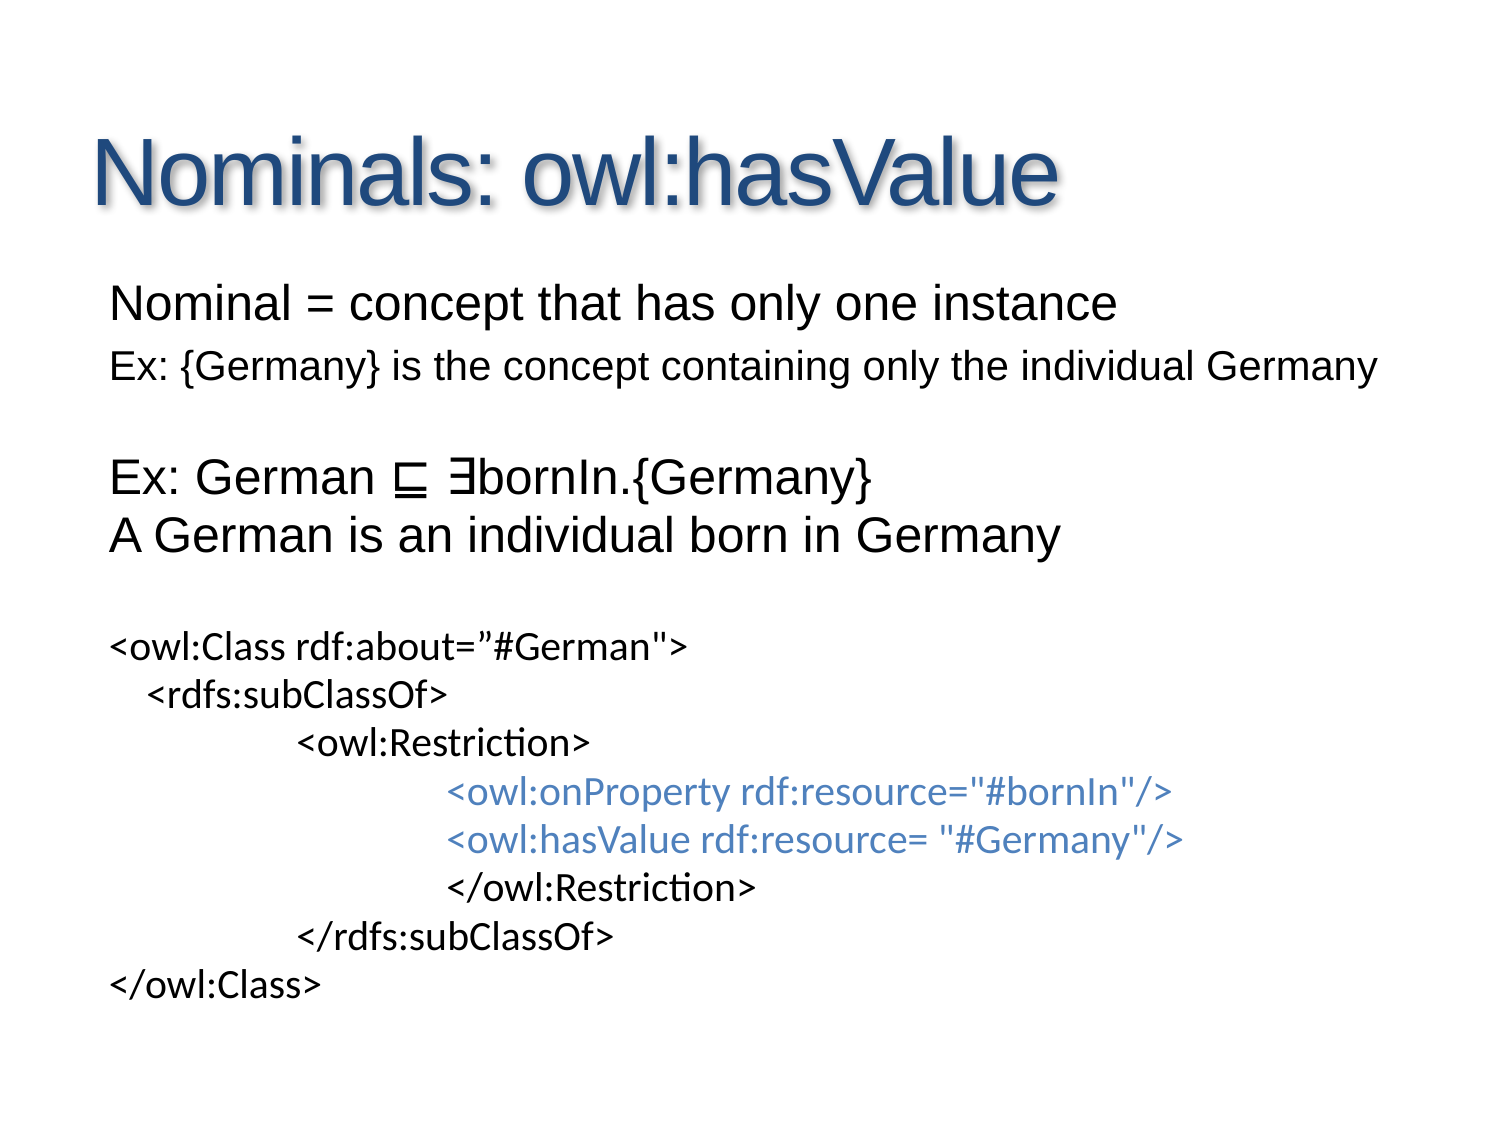

# Nominals: owl:hasValue
Nominal = concept that has only one instance
Ex: {Germany} is the concept containing only the individual Germany

Ex: German ⊑ ∃bornIn.{Germany}
A German is an individual born in Germany

<owl:Class rdf:about=”#German">
	<rdfs:subClassOf>
		<owl:Restriction>
			<owl:onProperty rdf:resource="#bornIn"/>
			<owl:hasValue rdf:resource= "#Germany"/>
			</owl:Restriction>
		</rdfs:subClassOf>
</owl:Class>
40